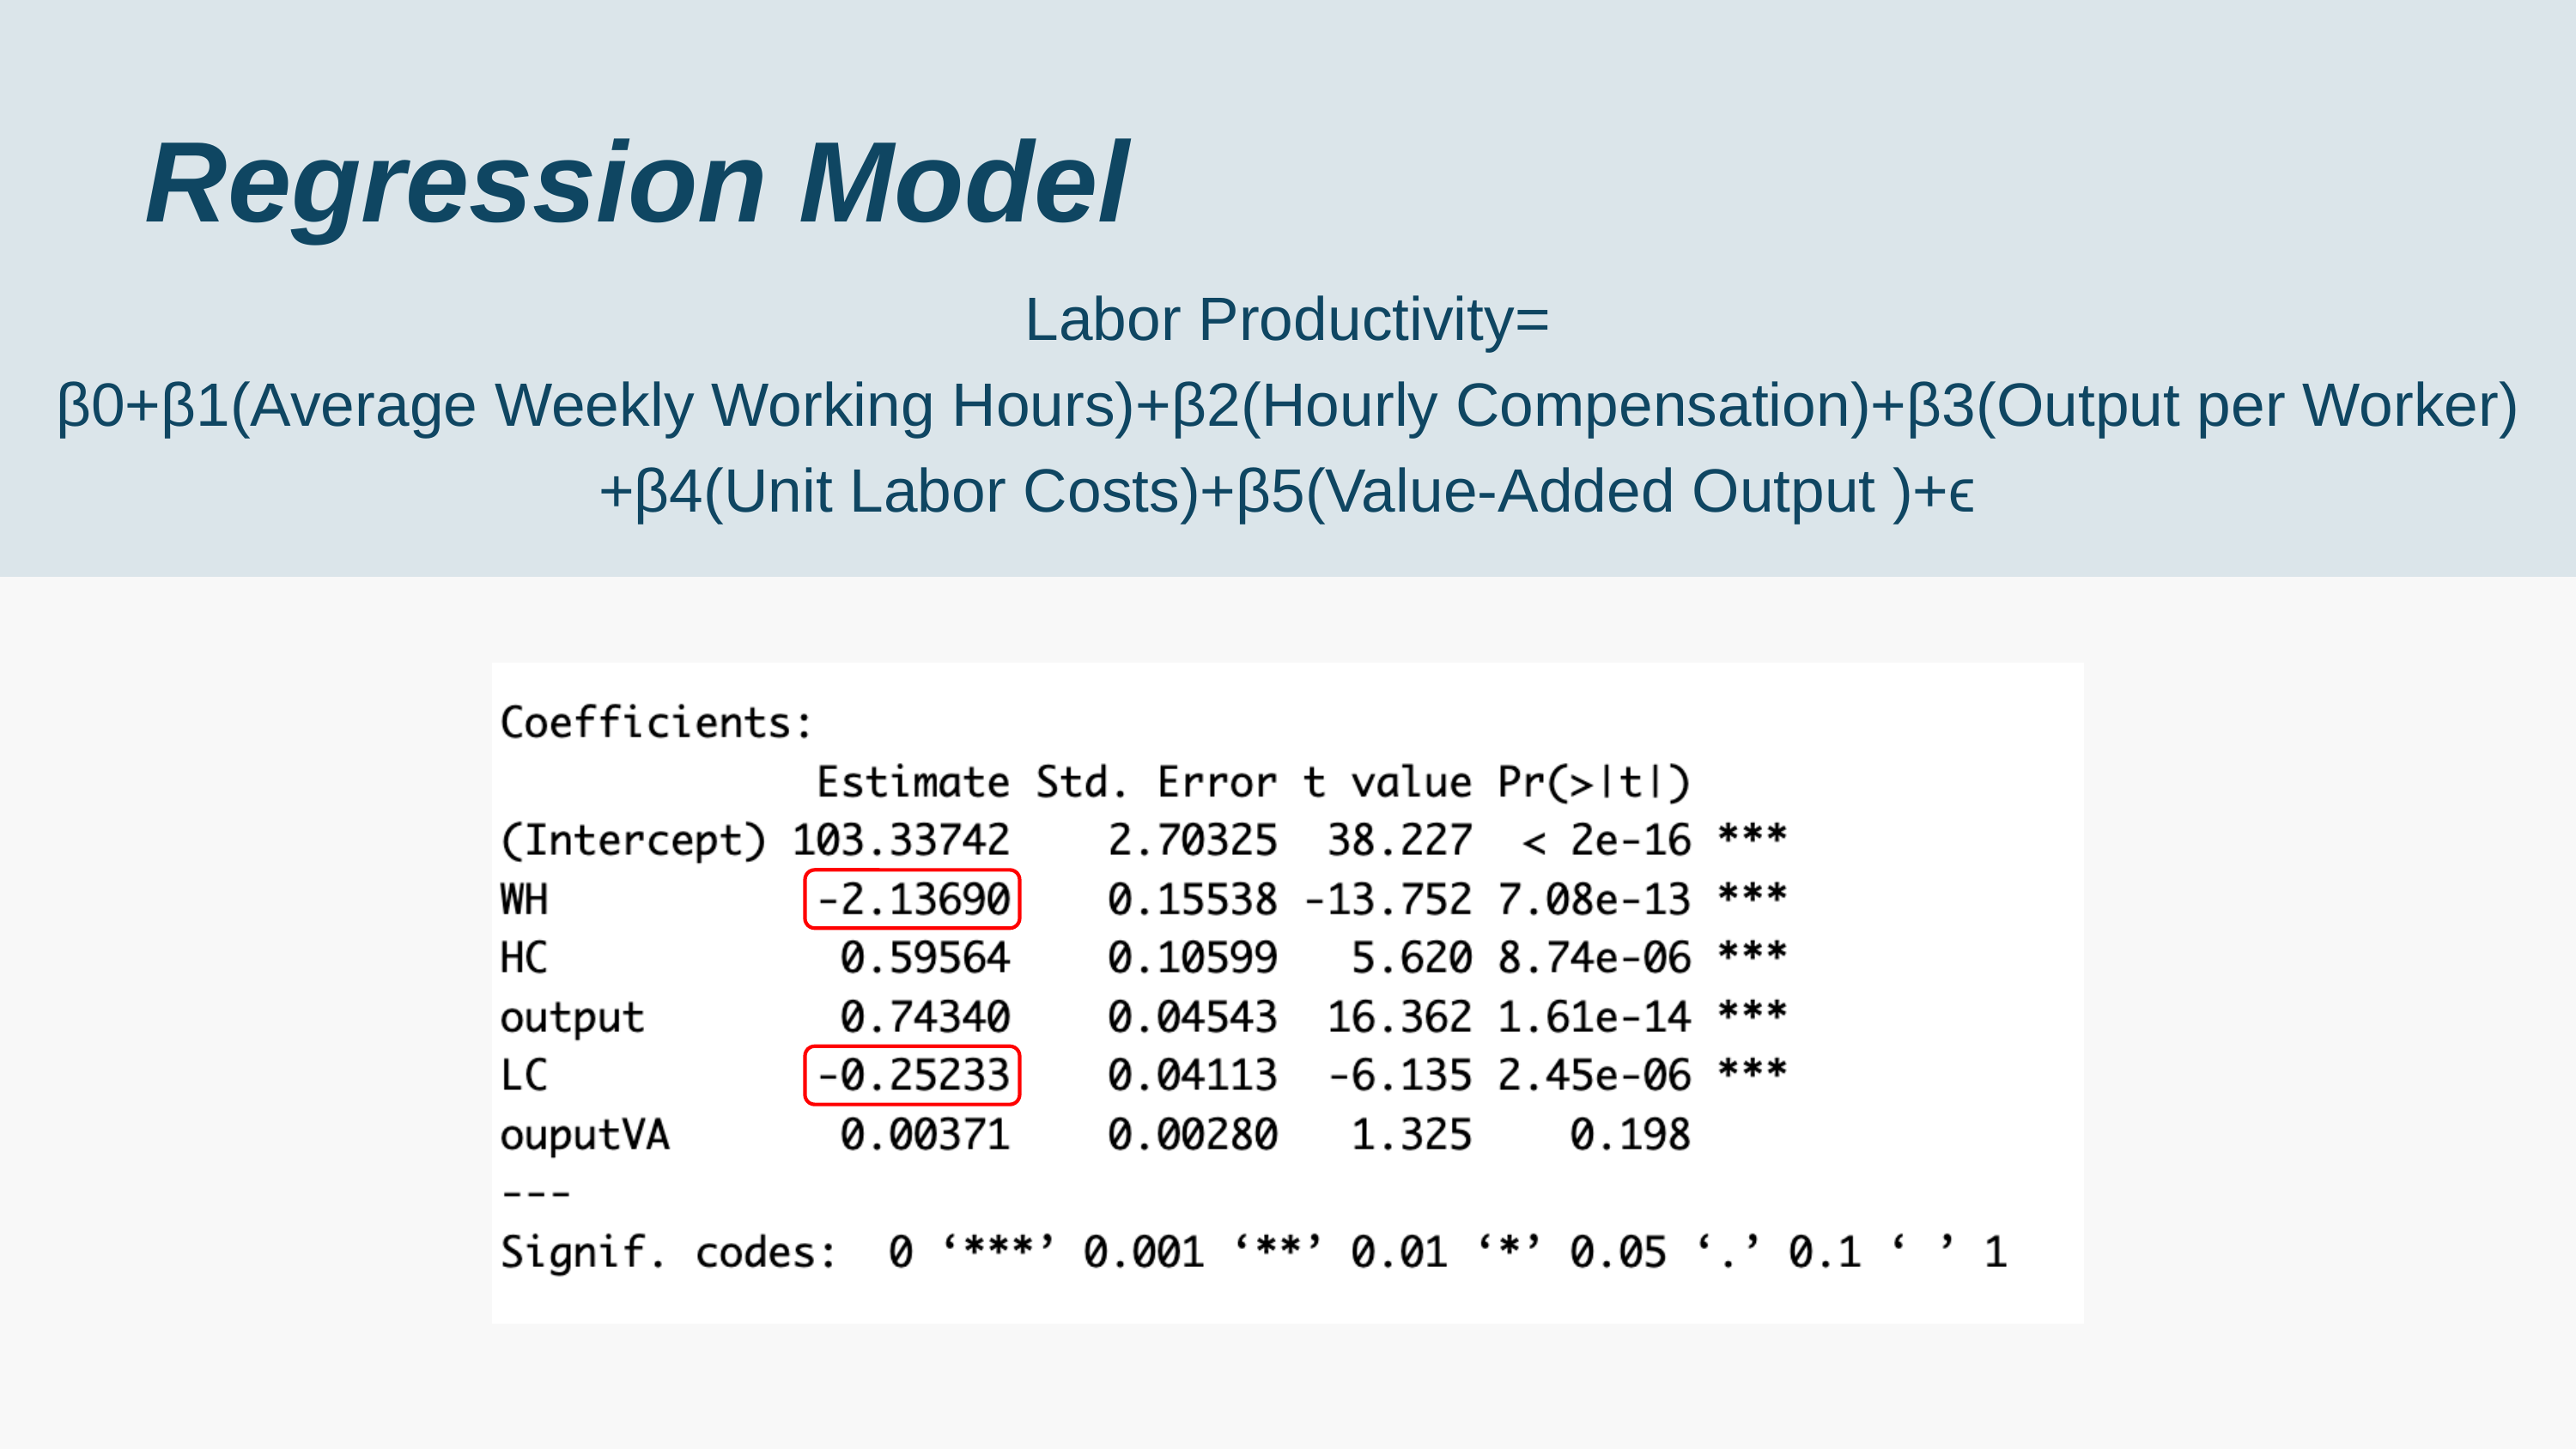

Regression Model
Labor Productivity=
β0​+β1​(Average Weekly Working Hours)+β2​(Hourly Compensation)+β3​(Output per Worker)+β4(Unit Labor Costs)+β5(Value-Added Output )+ϵ